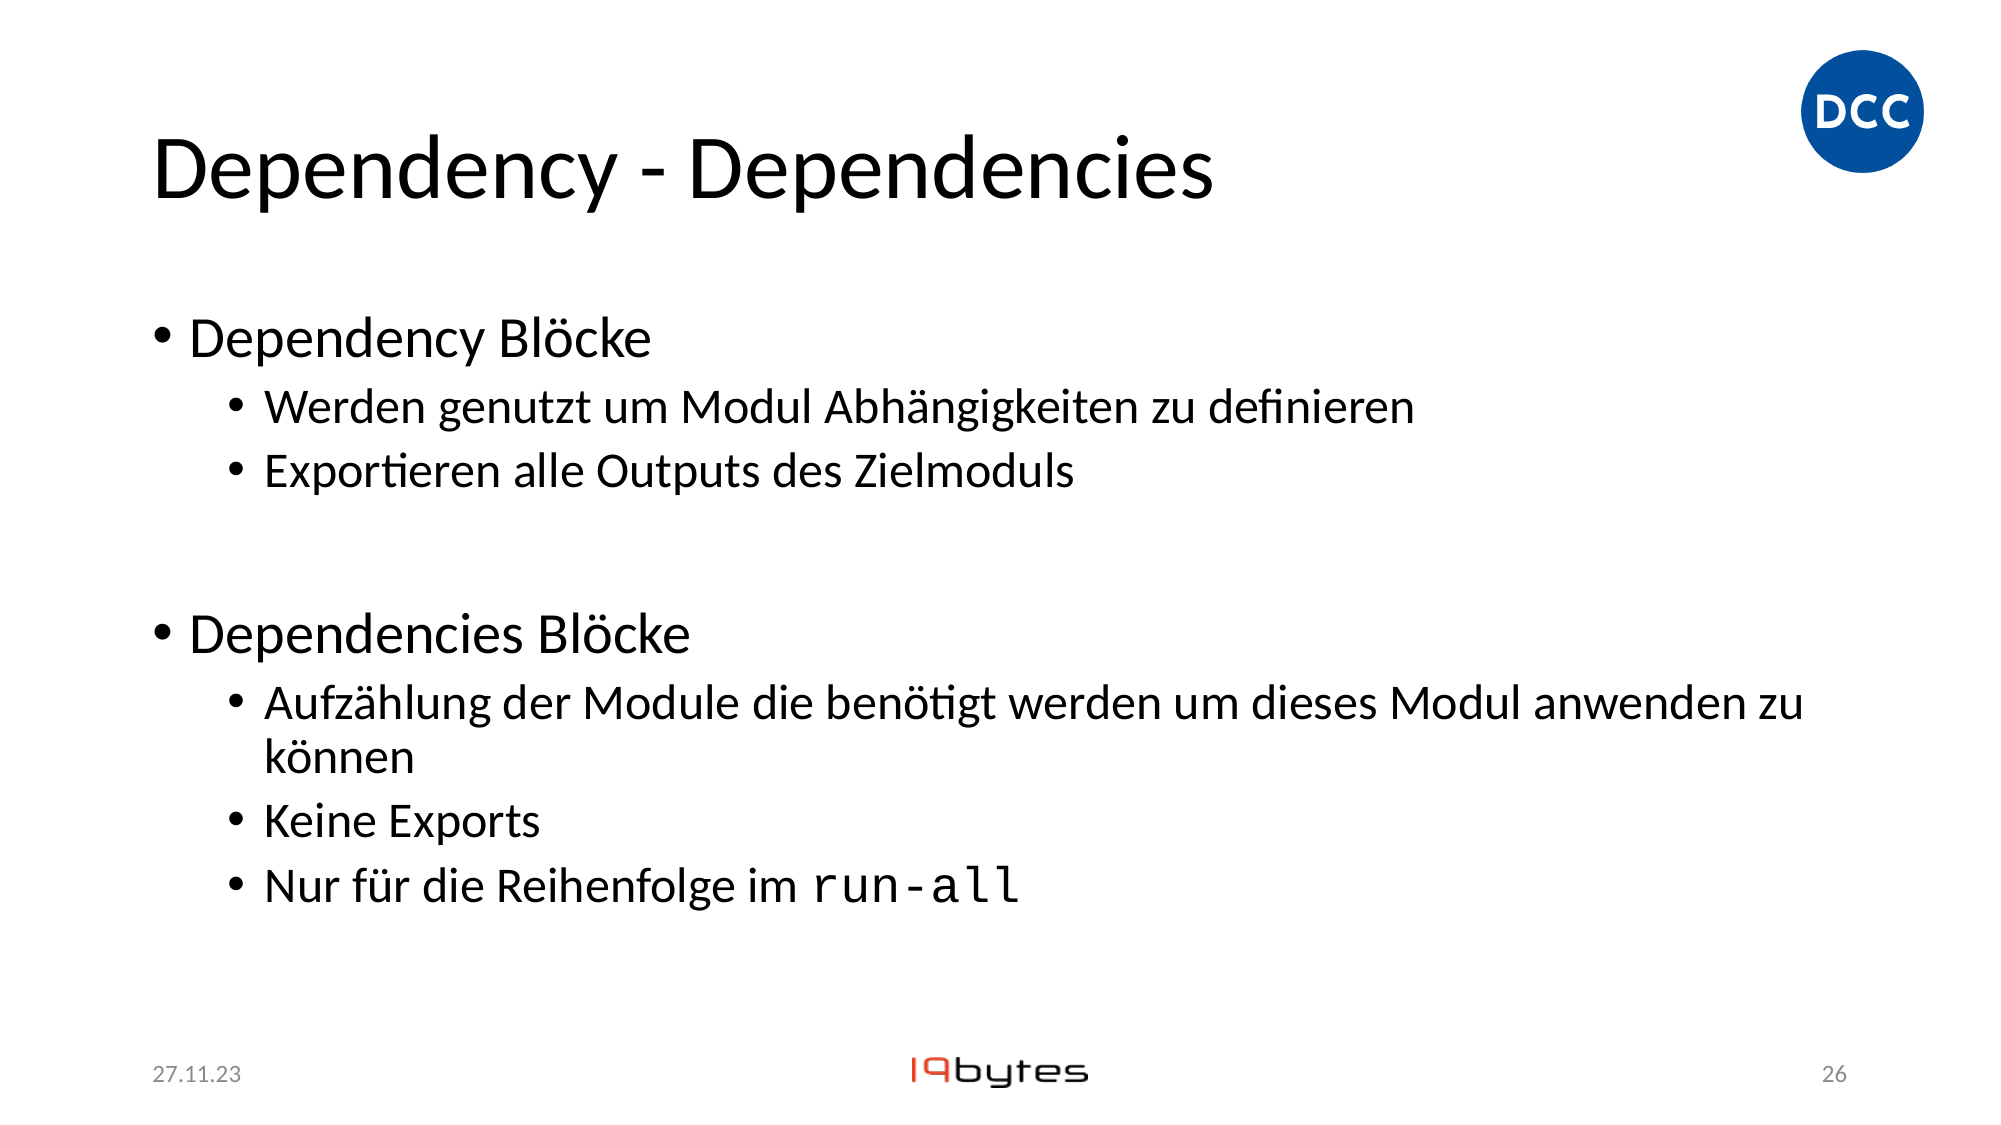

# Dependency - Dependencies
Dependency Blöcke
Werden genutzt um Modul Abhängigkeiten zu definieren
Exportieren alle Outputs des Zielmoduls

Dependencies Blöcke
Aufzählung der Module die benötigt werden um dieses Modul anwenden zu können
Keine Exports
Nur für die Reihenfolge im run-all
27.11.23
26